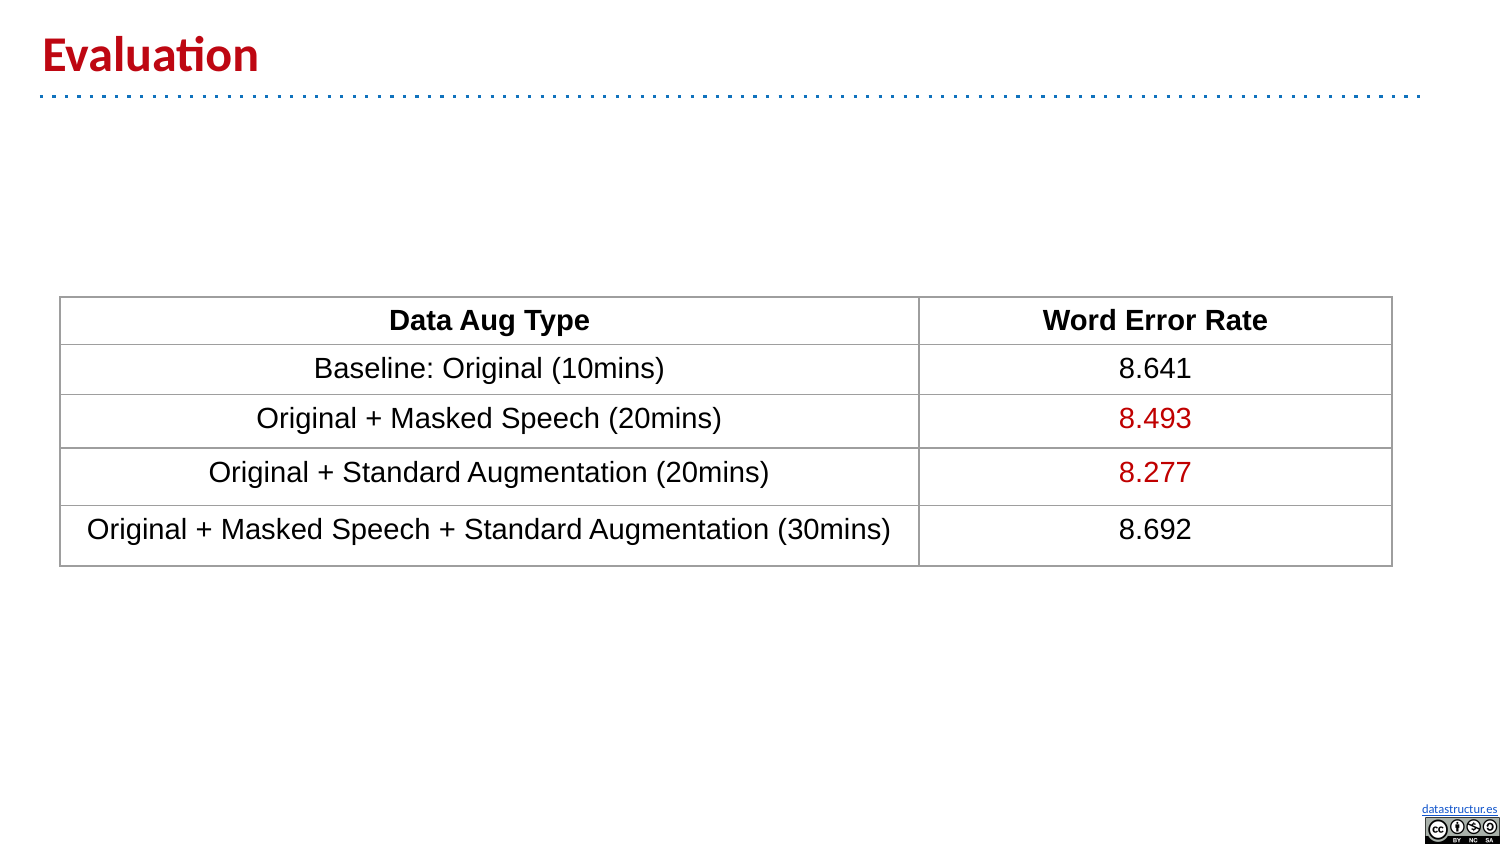

# Evaluation
| Data Aug Type | Word Error Rate |
| --- | --- |
| Baseline: Original (10mins) | 8.641 |
| Original + Masked Speech (20mins) | 8.493 |
| Original + Standard Augmentation (20mins) | 8.277 |
| Original + Masked Speech + Standard Augmentation (30mins) | 8.692 |